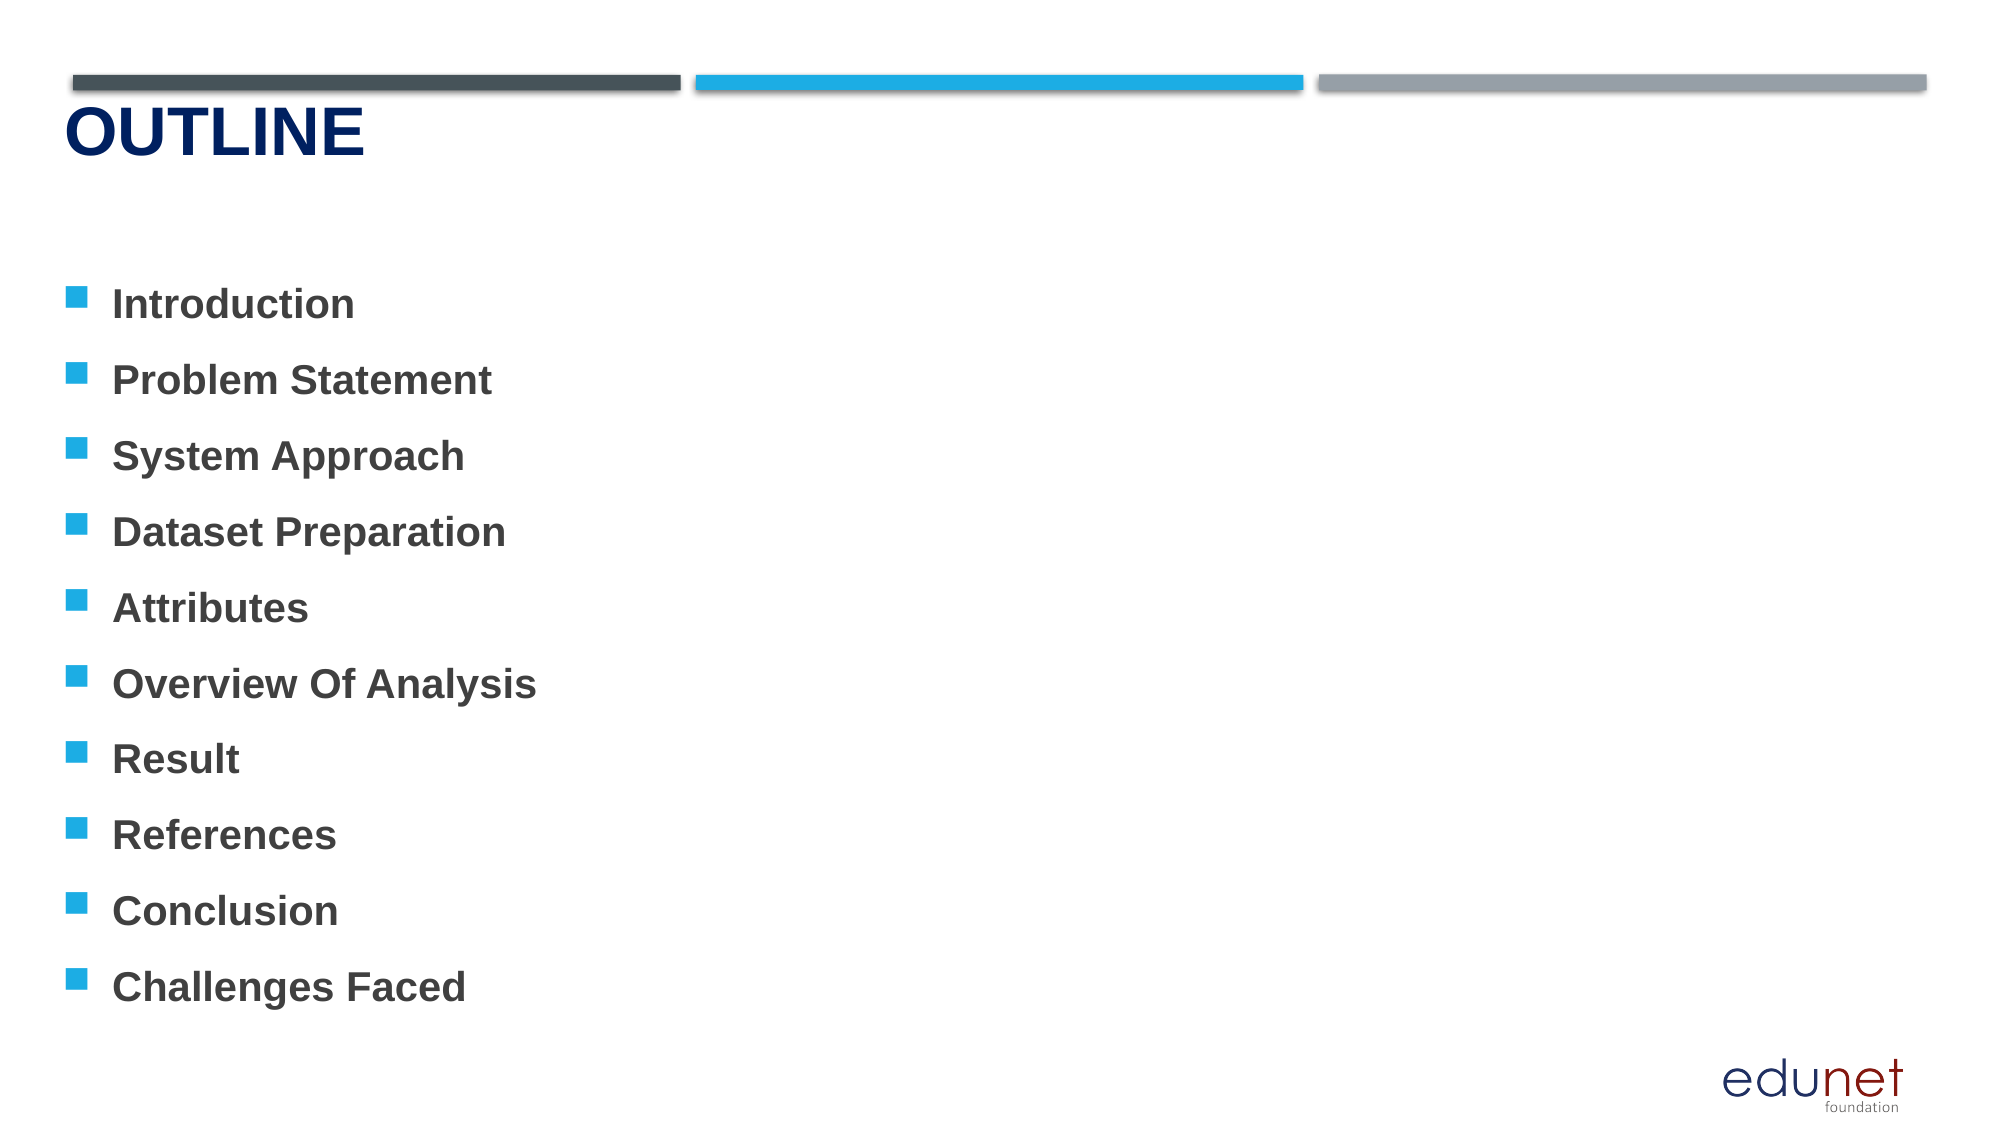

# OUTLINE

Introduction
Problem Statement
System Approach
Dataset Preparation
Attributes
Overview Of Analysis
Result
References
Conclusion
Challenges Faced